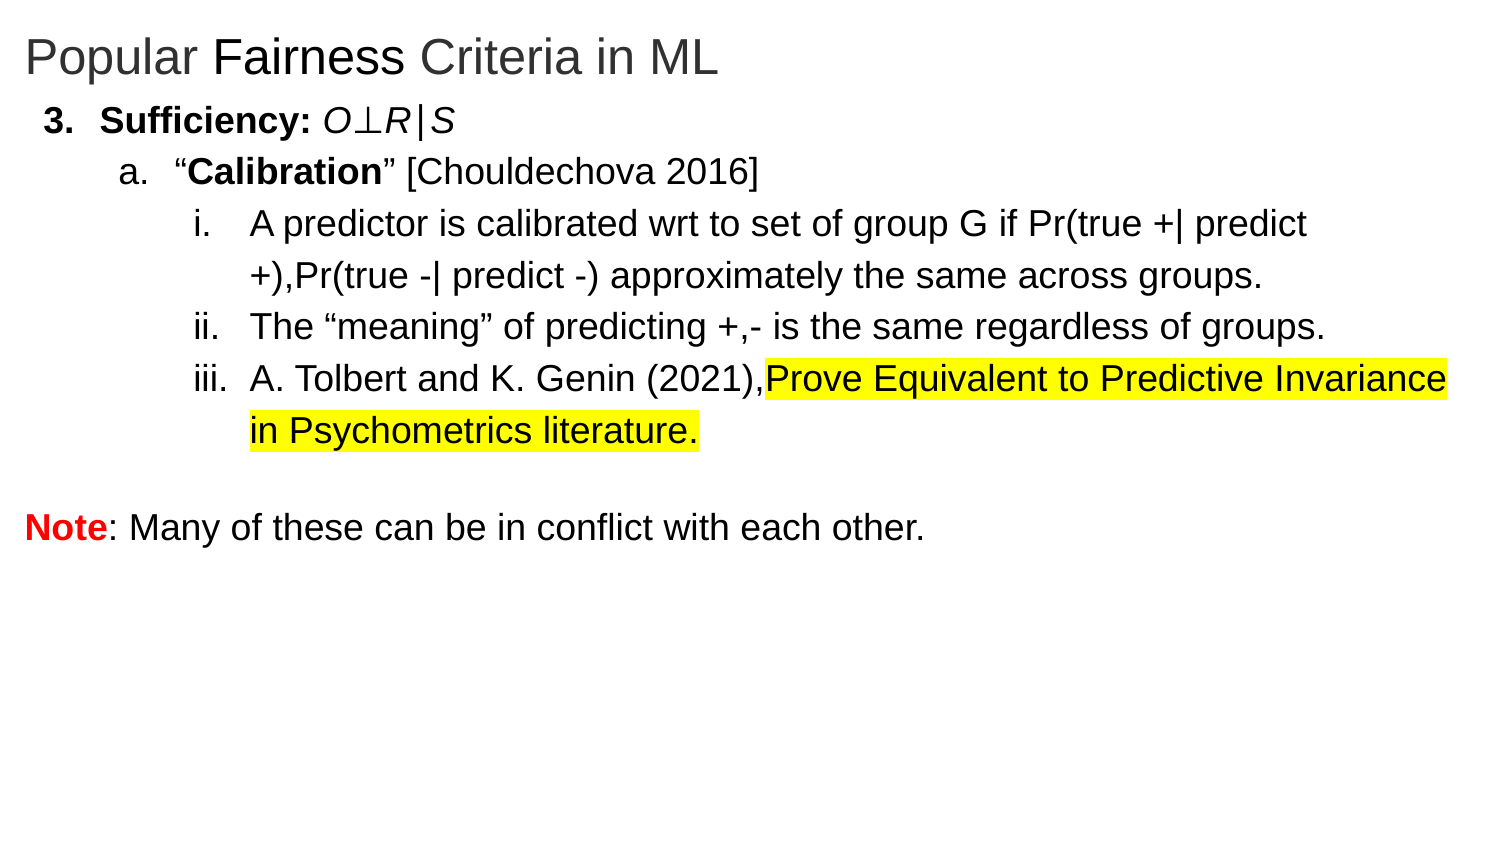

# Popular Fairness Criteria in ML

Sufficiency: O⊥R∣S
“Calibration” [Chouldechova 2016]
A predictor is calibrated wrt to set of group G if Pr(true +| predict +),Pr(true -| predict -) approximately the same across groups.
The “meaning” of predicting +,- is the same regardless of groups.
A. Tolbert and K. Genin (2021),Prove Equivalent to Predictive Invariance in Psychometrics literature.

Note: Many of these can be in conflict with each other.